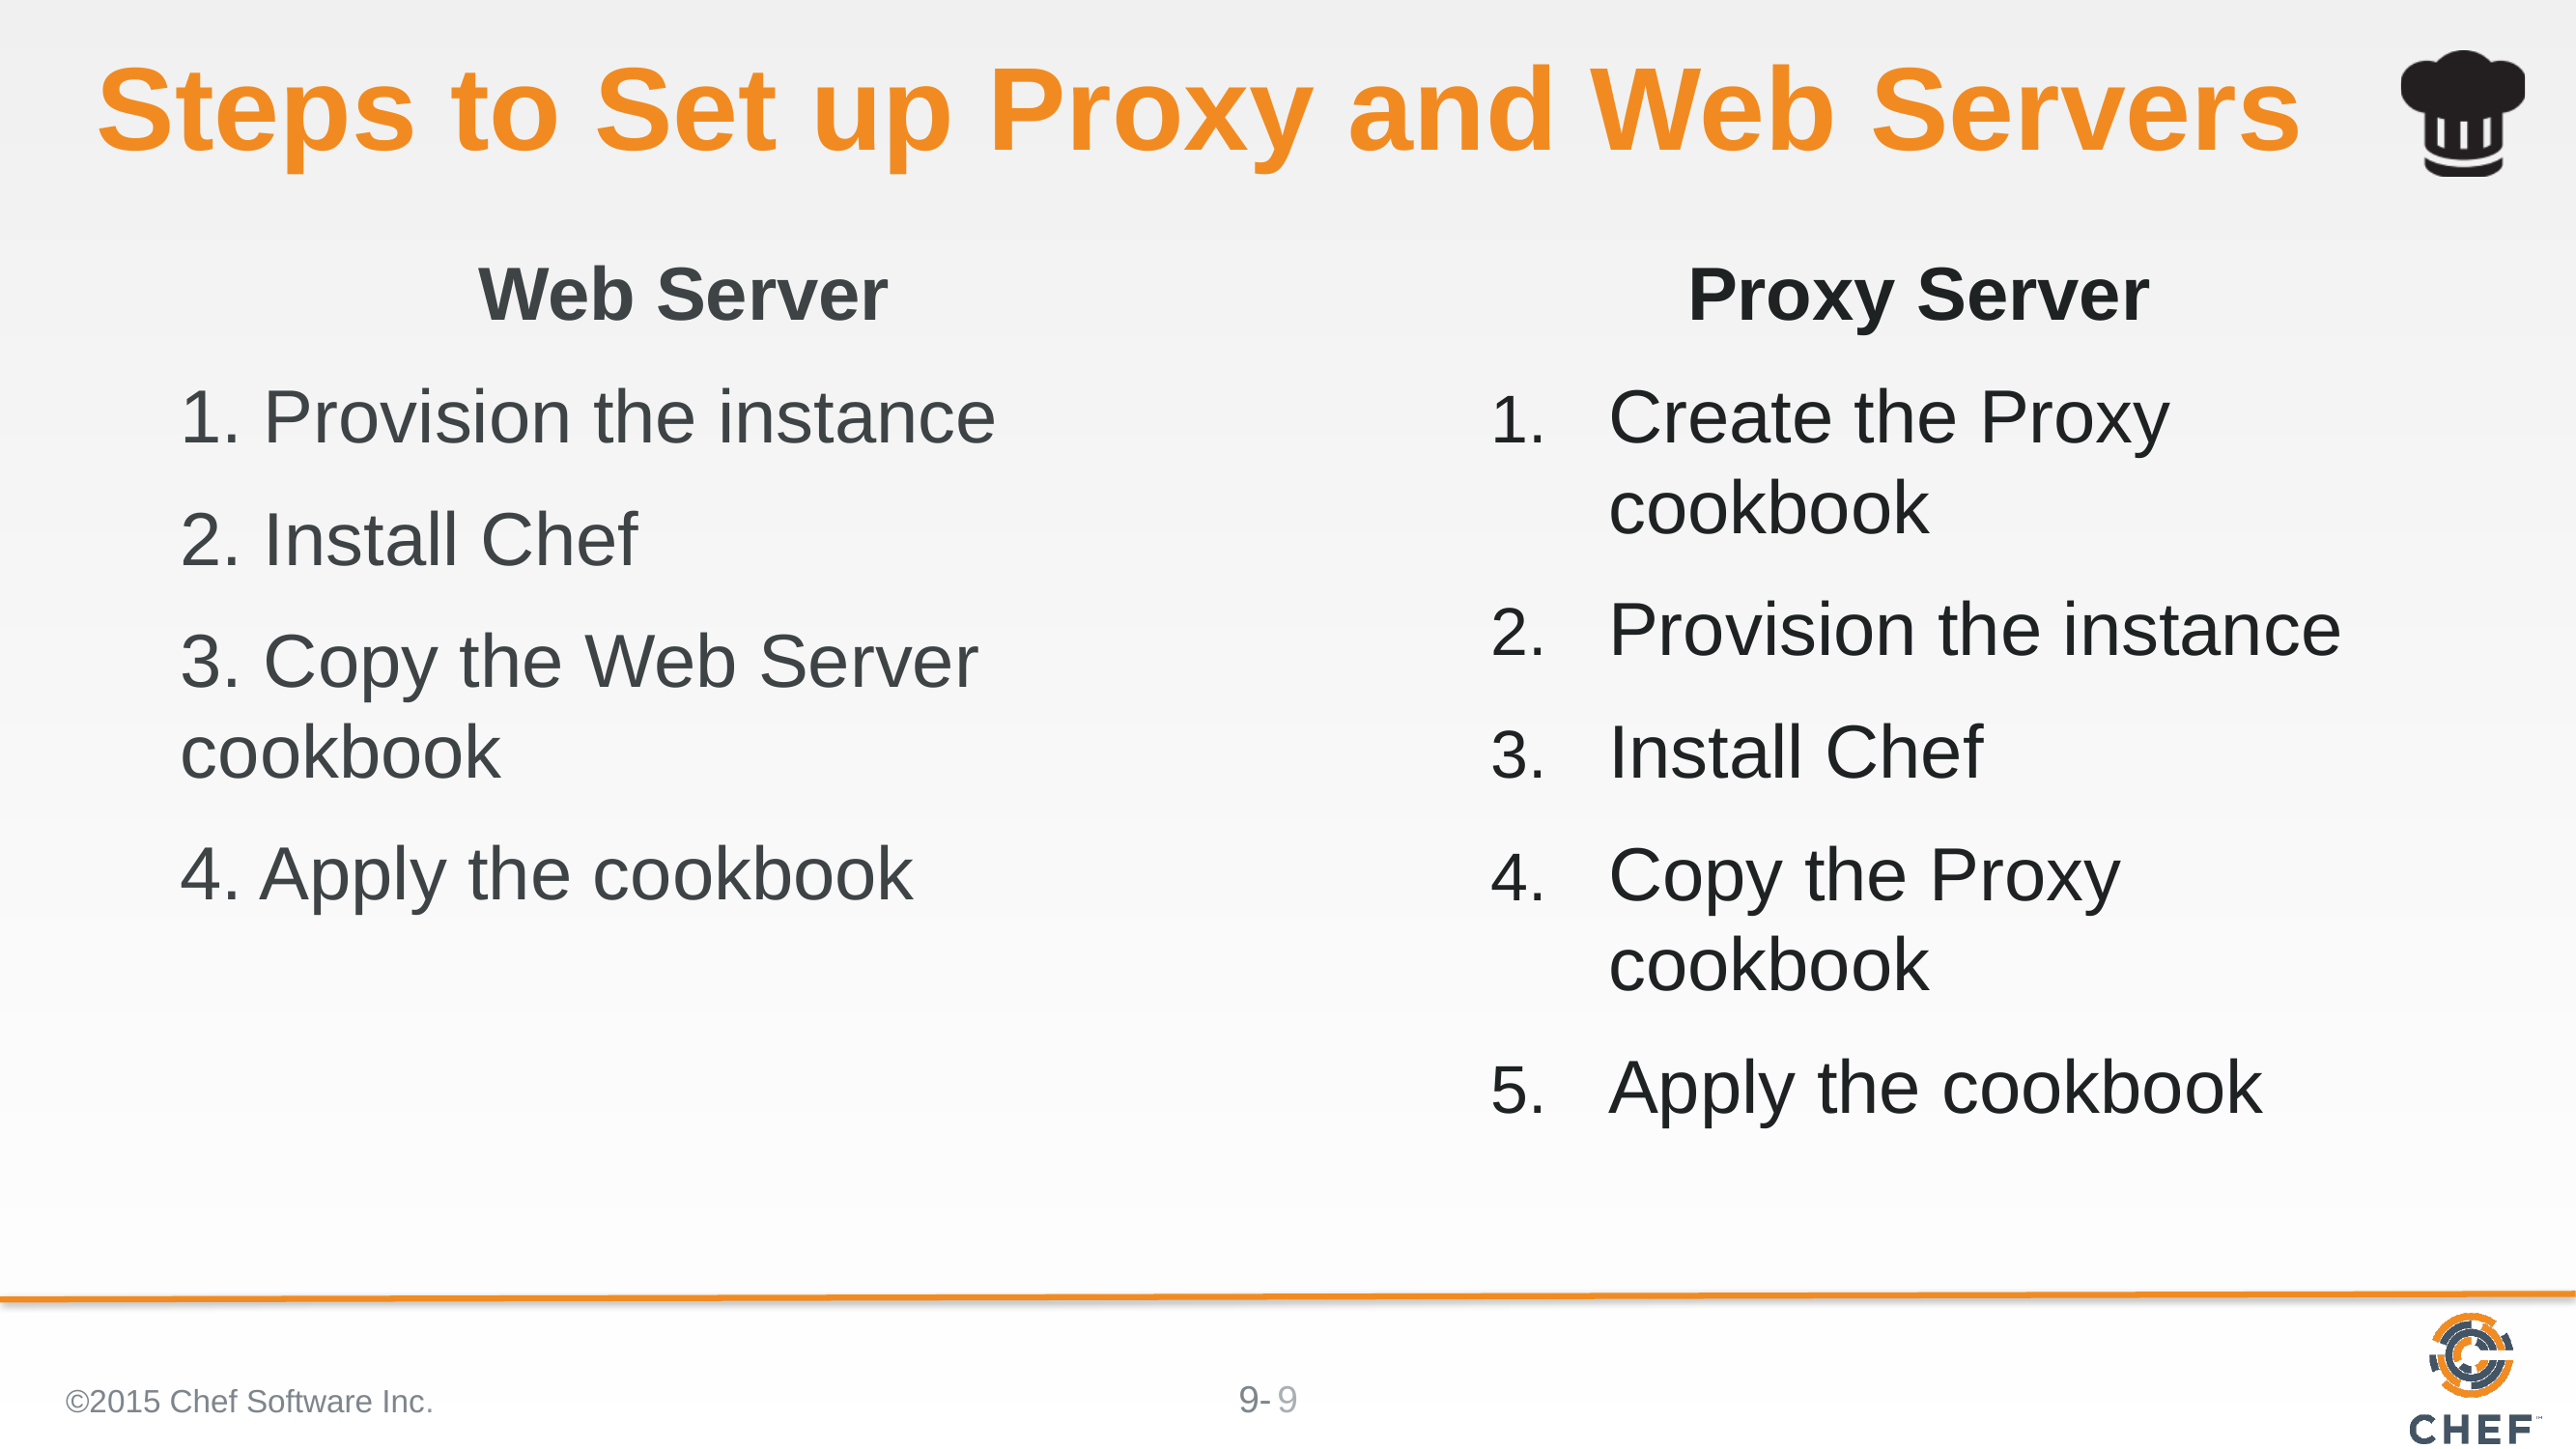

# Steps to Set up Proxy and Web Servers
Web Server
1. Provision the instance
2. Install Chef
3. Copy the Web Server cookbook
4. Apply the cookbook

Proxy Server
Create the Proxy cookbook
Provision the instance
Install Chef
Copy the Proxy cookbook
Apply the cookbook
©2015 Chef Software Inc.
9